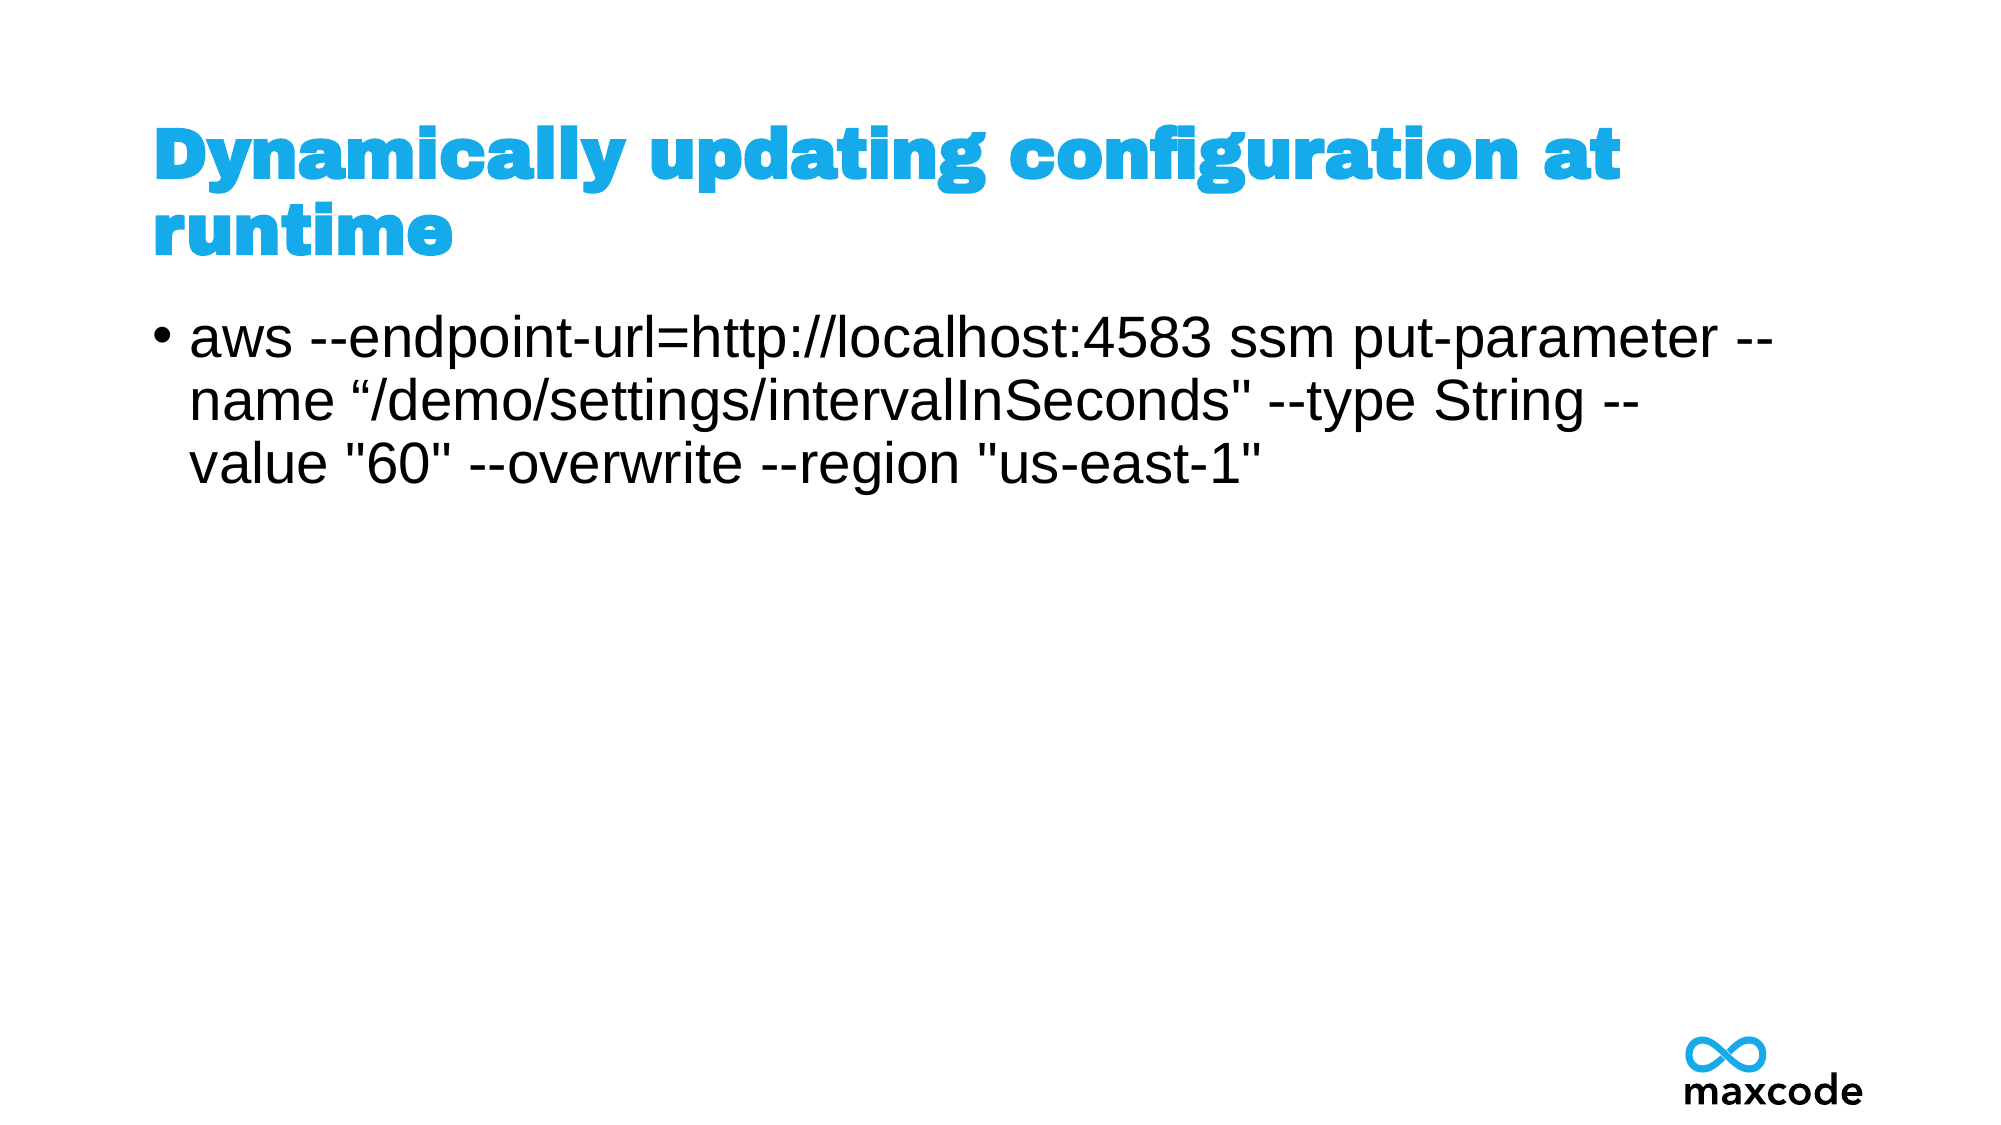

# Dynamically updating configuration at runtime
aws --endpoint-url=http://localhost:4583 ssm put-parameter --name “/demo/settings/intervalInSeconds" --type String --value "60" --overwrite --region "us-east-1"